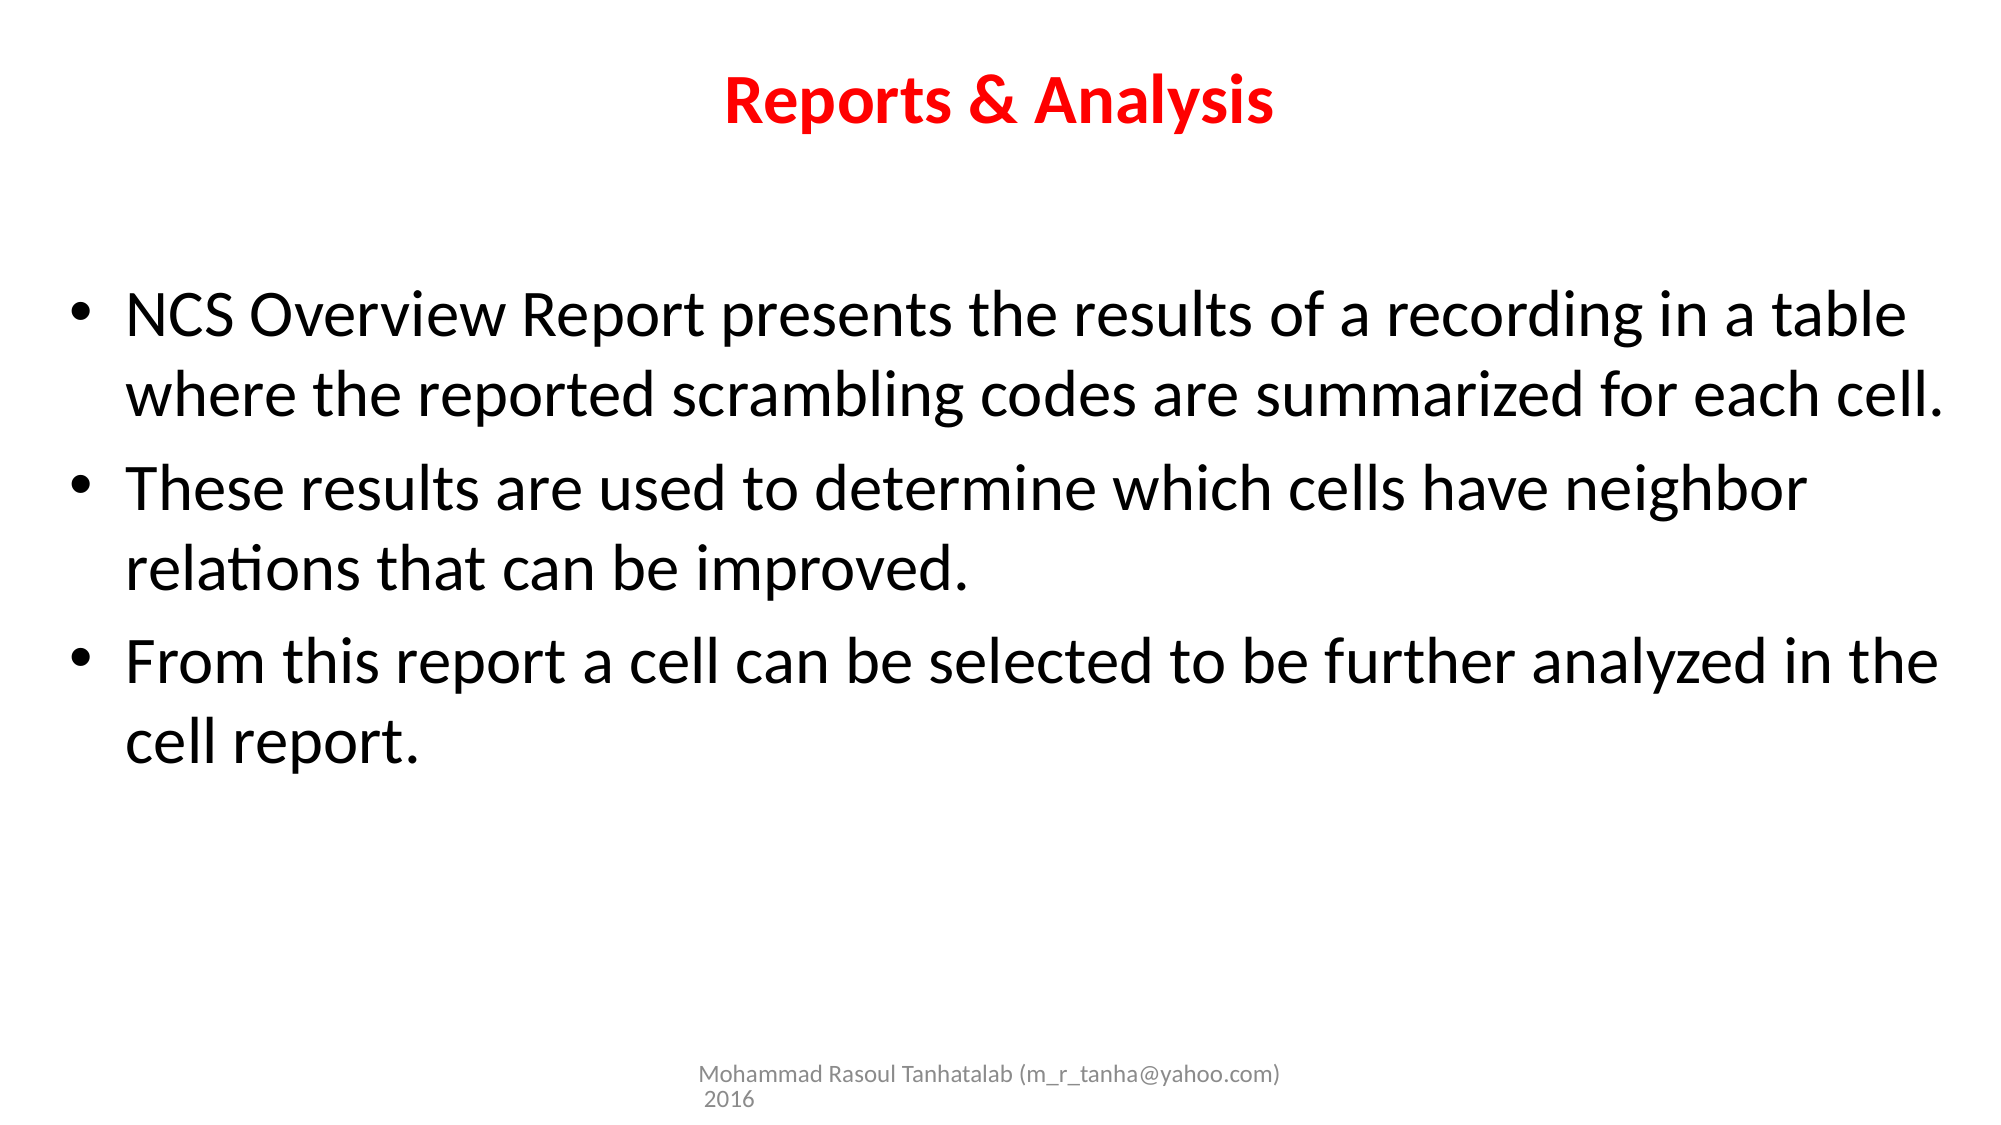

# Reports & Analysis
NCS Overview Report presents the results of a recording in a table where the reported scrambling codes are summarized for each cell.
These results are used to determine which cells have neighbor relations that can be improved.
From this report a cell can be selected to be further analyzed in the cell report.

Mohammad Rasoul Tanhatalab (m_r_tanha@yahoo.com)    2016